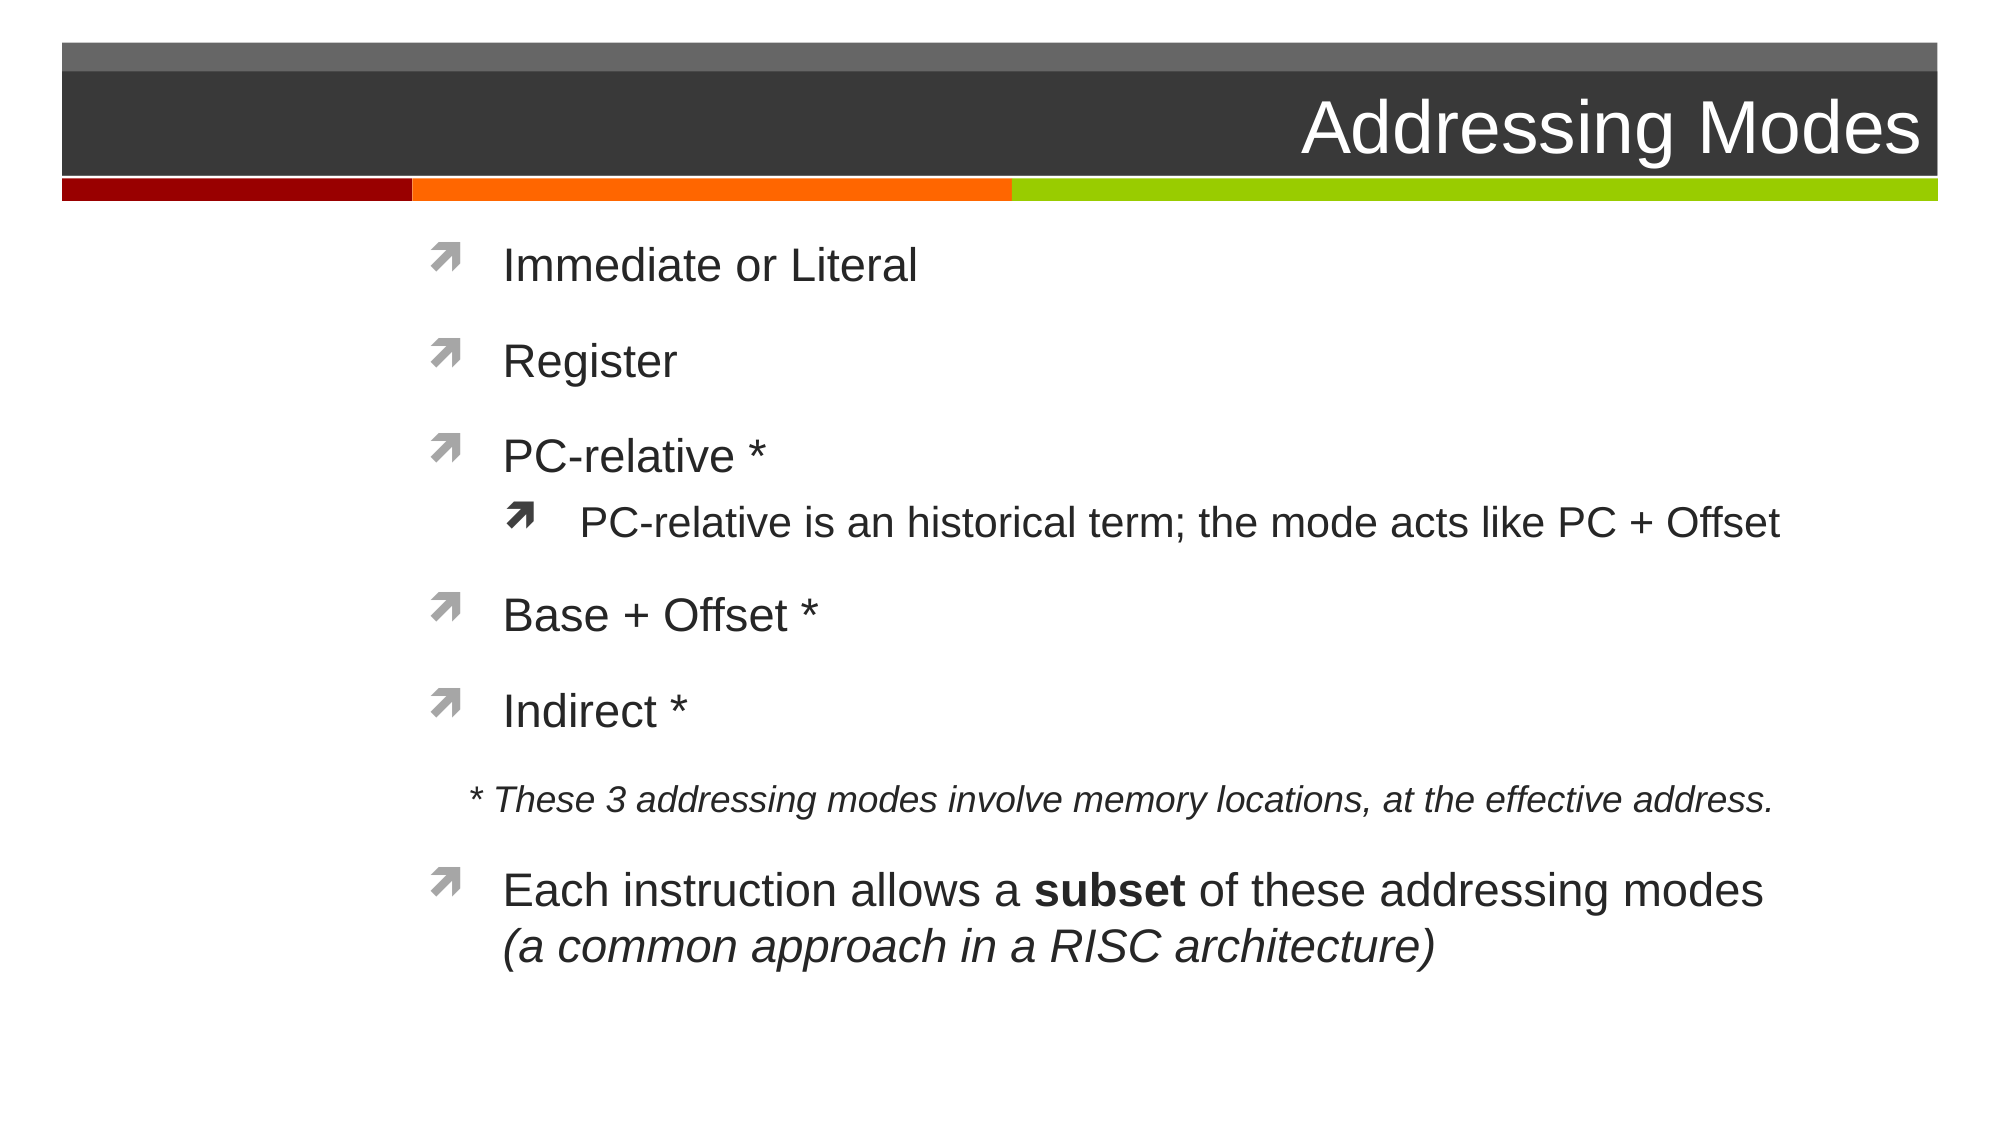

# Addressing Modes
Immediate or Literal
Register
PC-relative *
PC-relative is an historical term; the mode acts like PC + Offset
Base + Offset *
Indirect *
    * These 3 addressing modes involve memory locations, at the effective address.
Each instruction allows a subset of these addressing modes (a common approach in a RISC architecture)